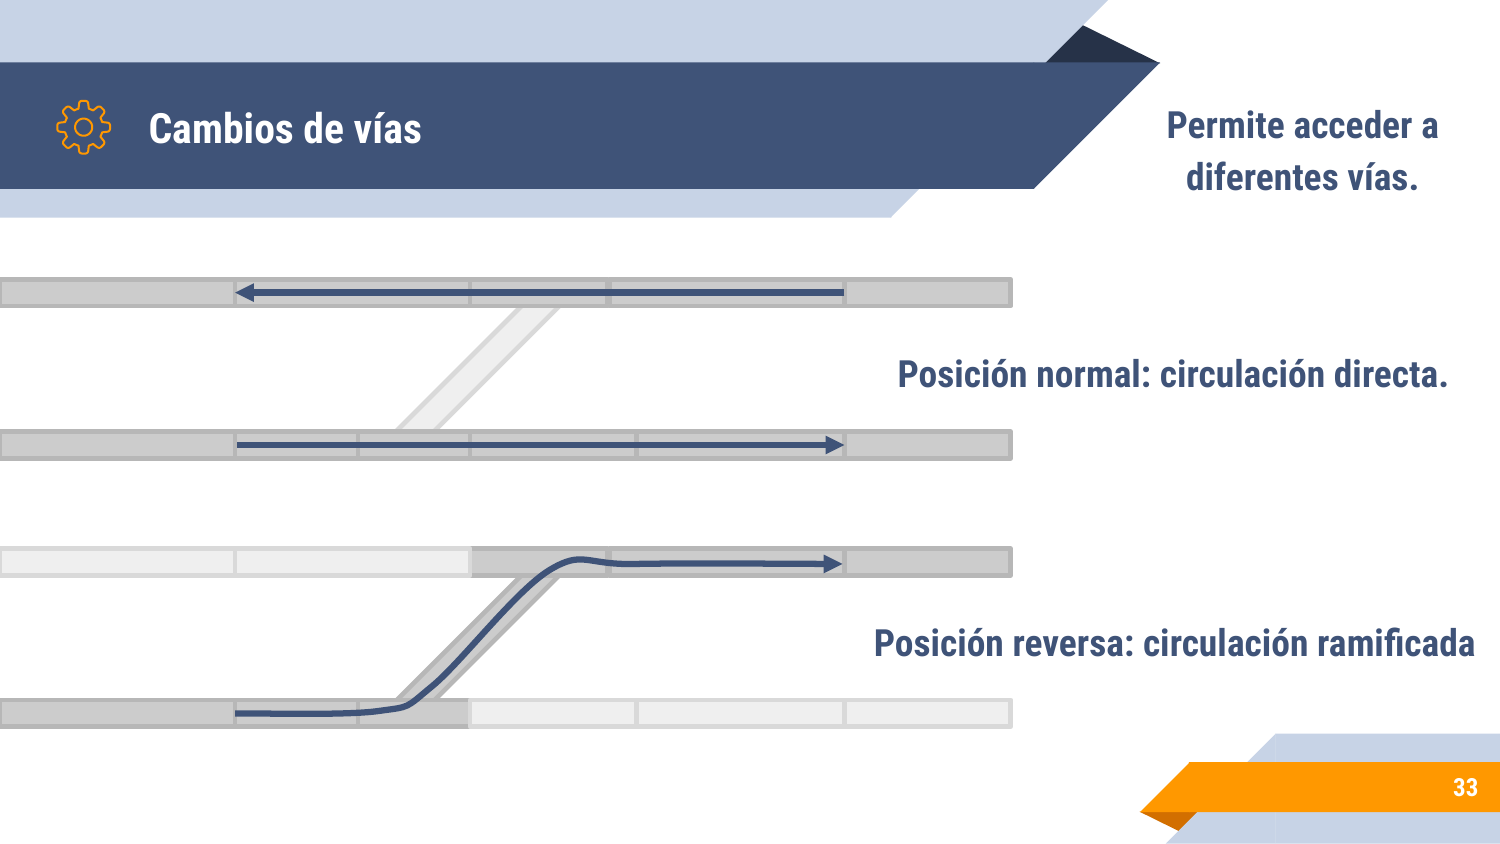

# Cambios de vías
Permite acceder a diferentes vías.

Posición normal: circulación directa.

Posición reversa: circulación ramificada

33